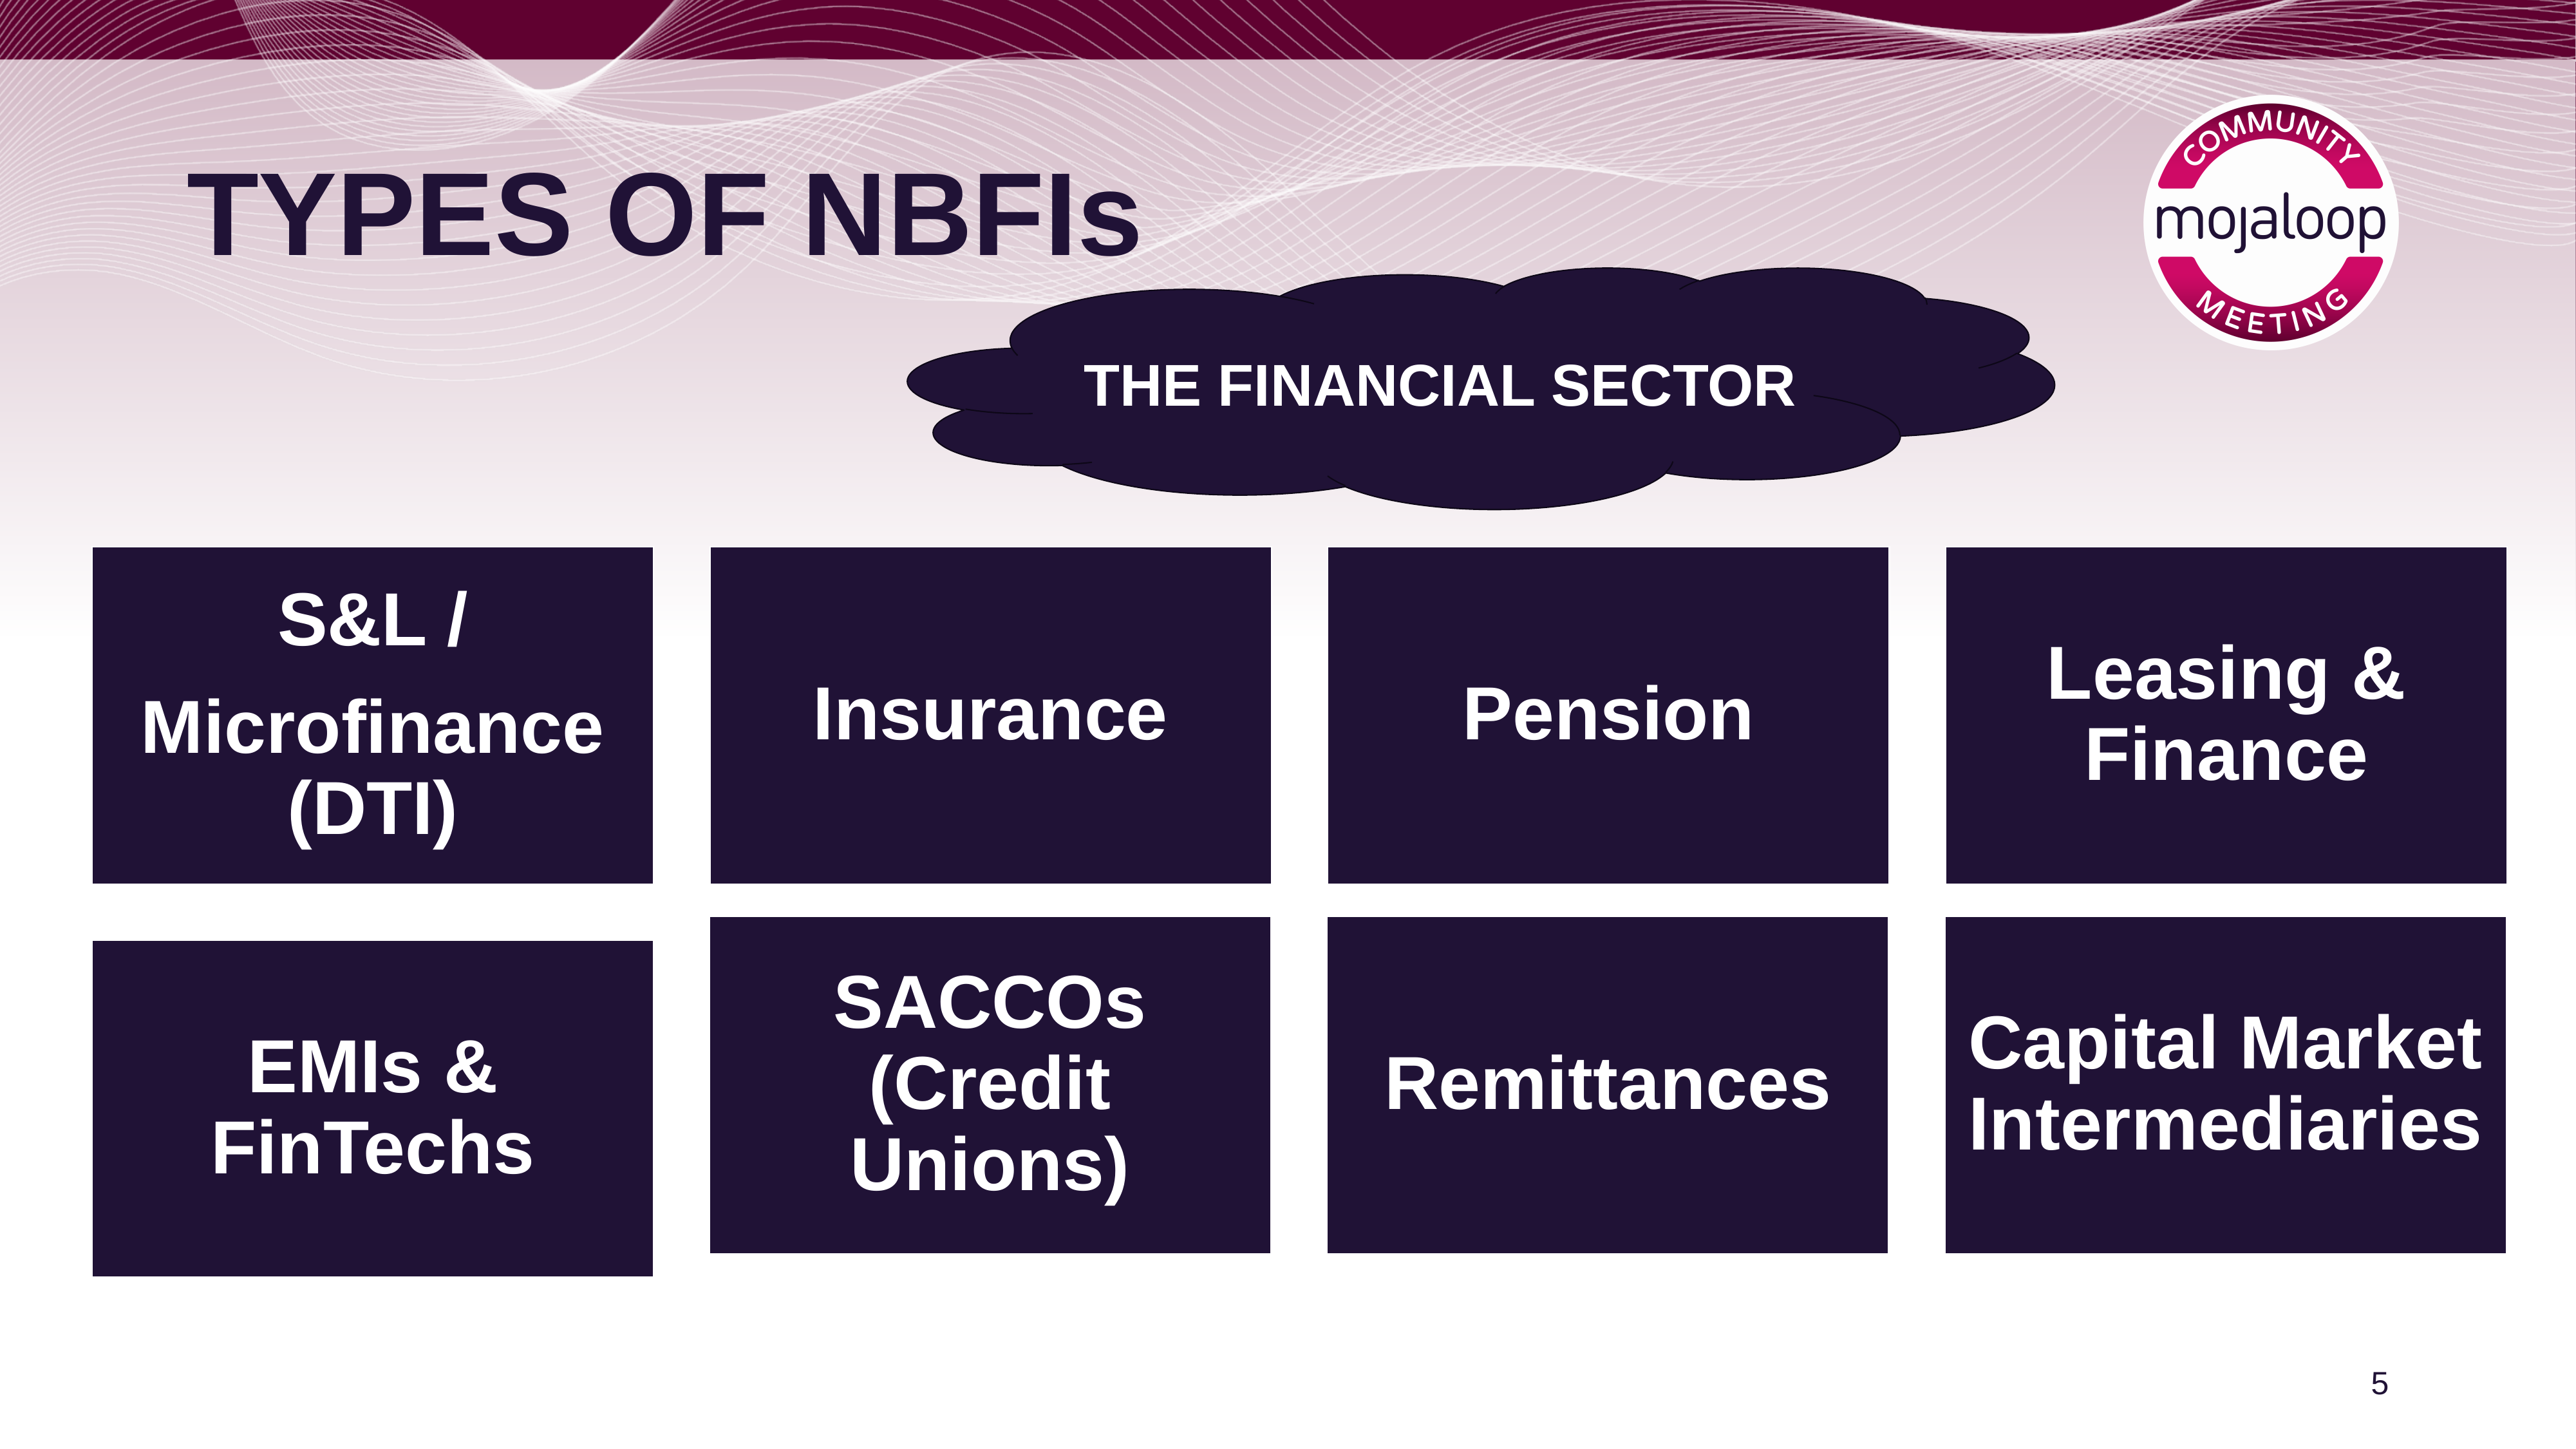

# TYPES OF NBFIs
THE FINANCIAL SECTOR
S&L /
Microfinance (DTI)
Insurance
Pension
Leasing & Finance
EMIs & FinTechs
SACCOs (Credit Unions)
Remittances
Capital Market Intermediaries
5